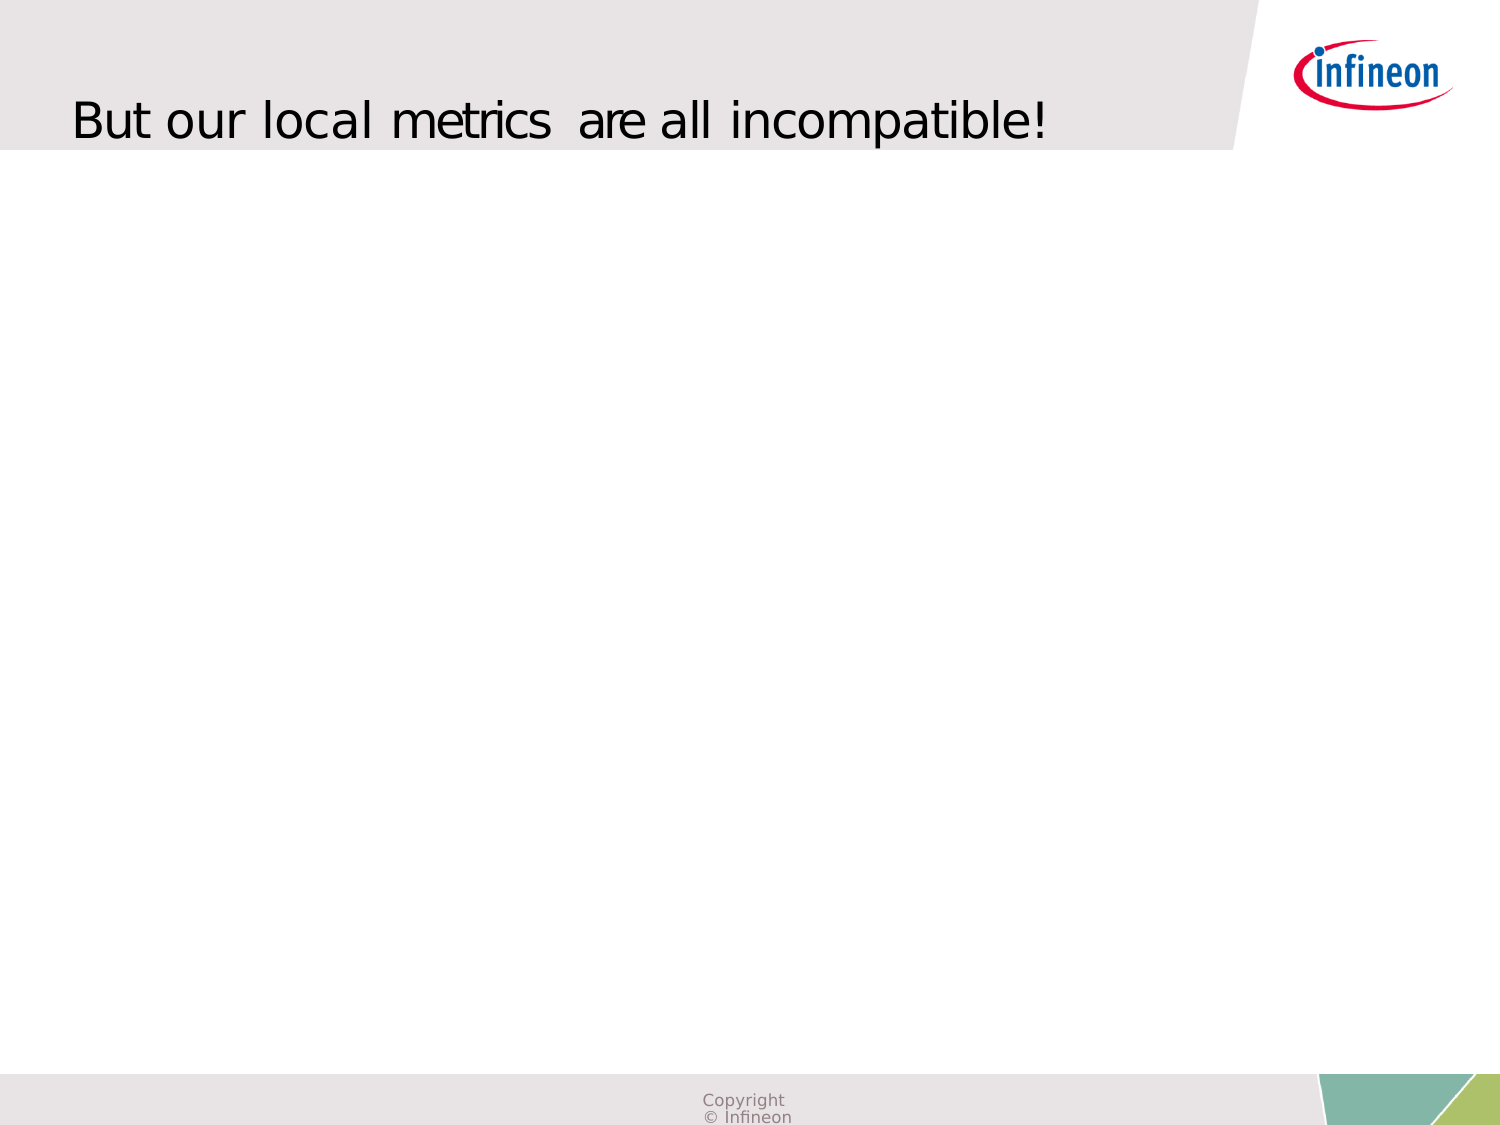

But our local metrics  are all incompatible!
Copyright © Infineon Technologies AG 2019. All rights reserved.